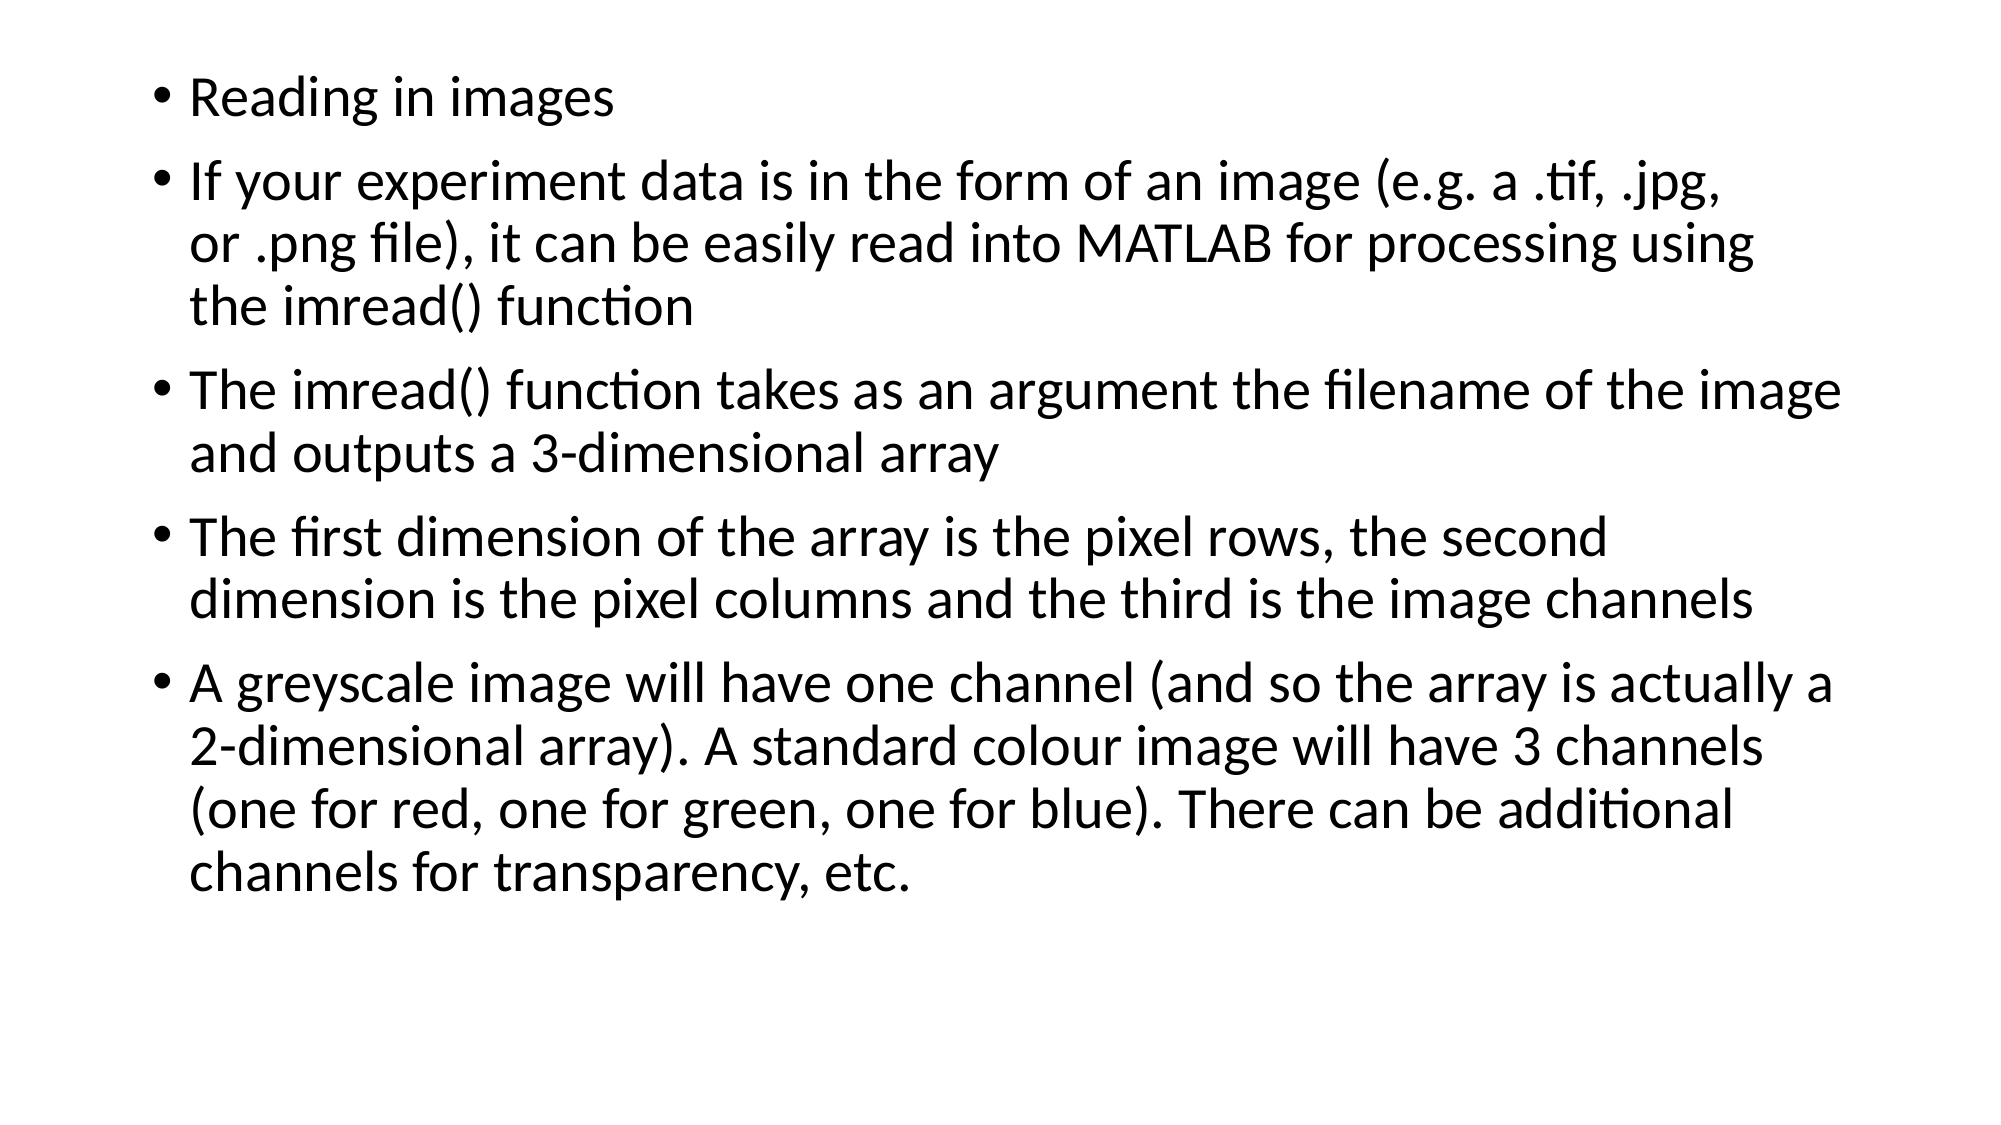

Reading in images
If your experiment data is in the form of an image (e.g. a .tif, .jpg, or .png file), it can be easily read into MATLAB for processing using the imread() function
The imread() function takes as an argument the filename of the image and outputs a 3-dimensional array
The first dimension of the array is the pixel rows, the second dimension is the pixel columns and the third is the image channels
A greyscale image will have one channel (and so the array is actually a 2-dimensional array). A standard colour image will have 3 channels (one for red, one for green, one for blue). There can be additional channels for transparency, etc.